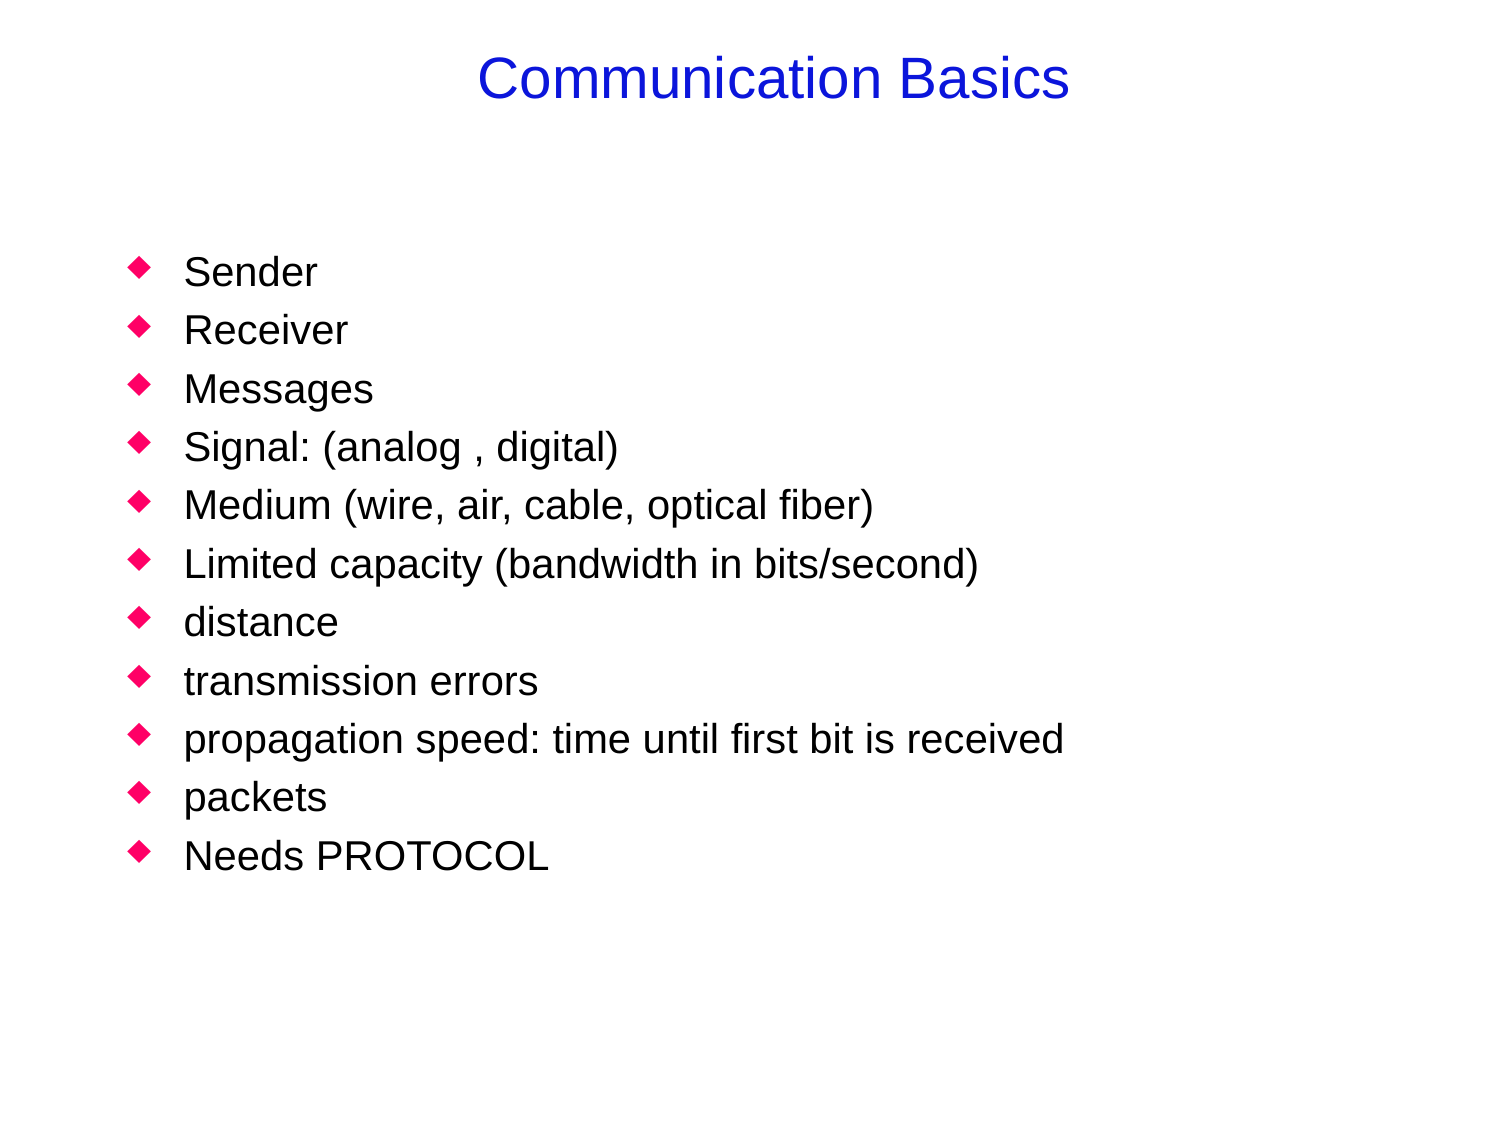

# Communication Basics
Sender
Receiver
Messages
Signal: (analog , digital)
Medium (wire, air, cable, optical fiber)
Limited capacity (bandwidth in bits/second)
distance
transmission errors
propagation speed: time until first bit is received
packets
Needs PROTOCOL